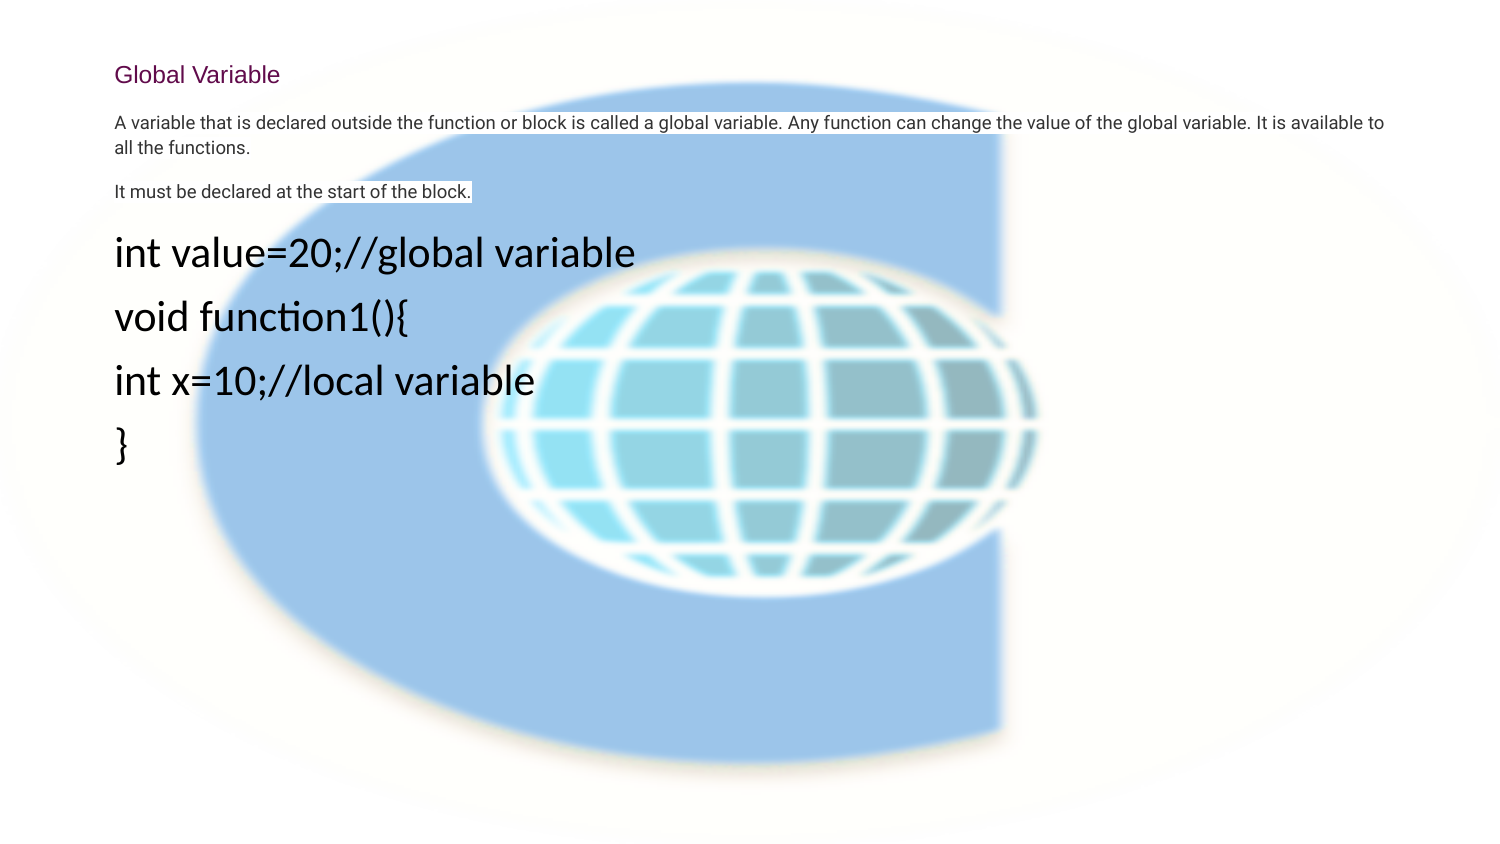

# Global Variable
A variable that is declared outside the function or block is called a global variable. Any function can change the value of the global variable. It is available to all the functions.
It must be declared at the start of the block.

int value=20;//global variable
void function1(){
int x=10;//local variable
}